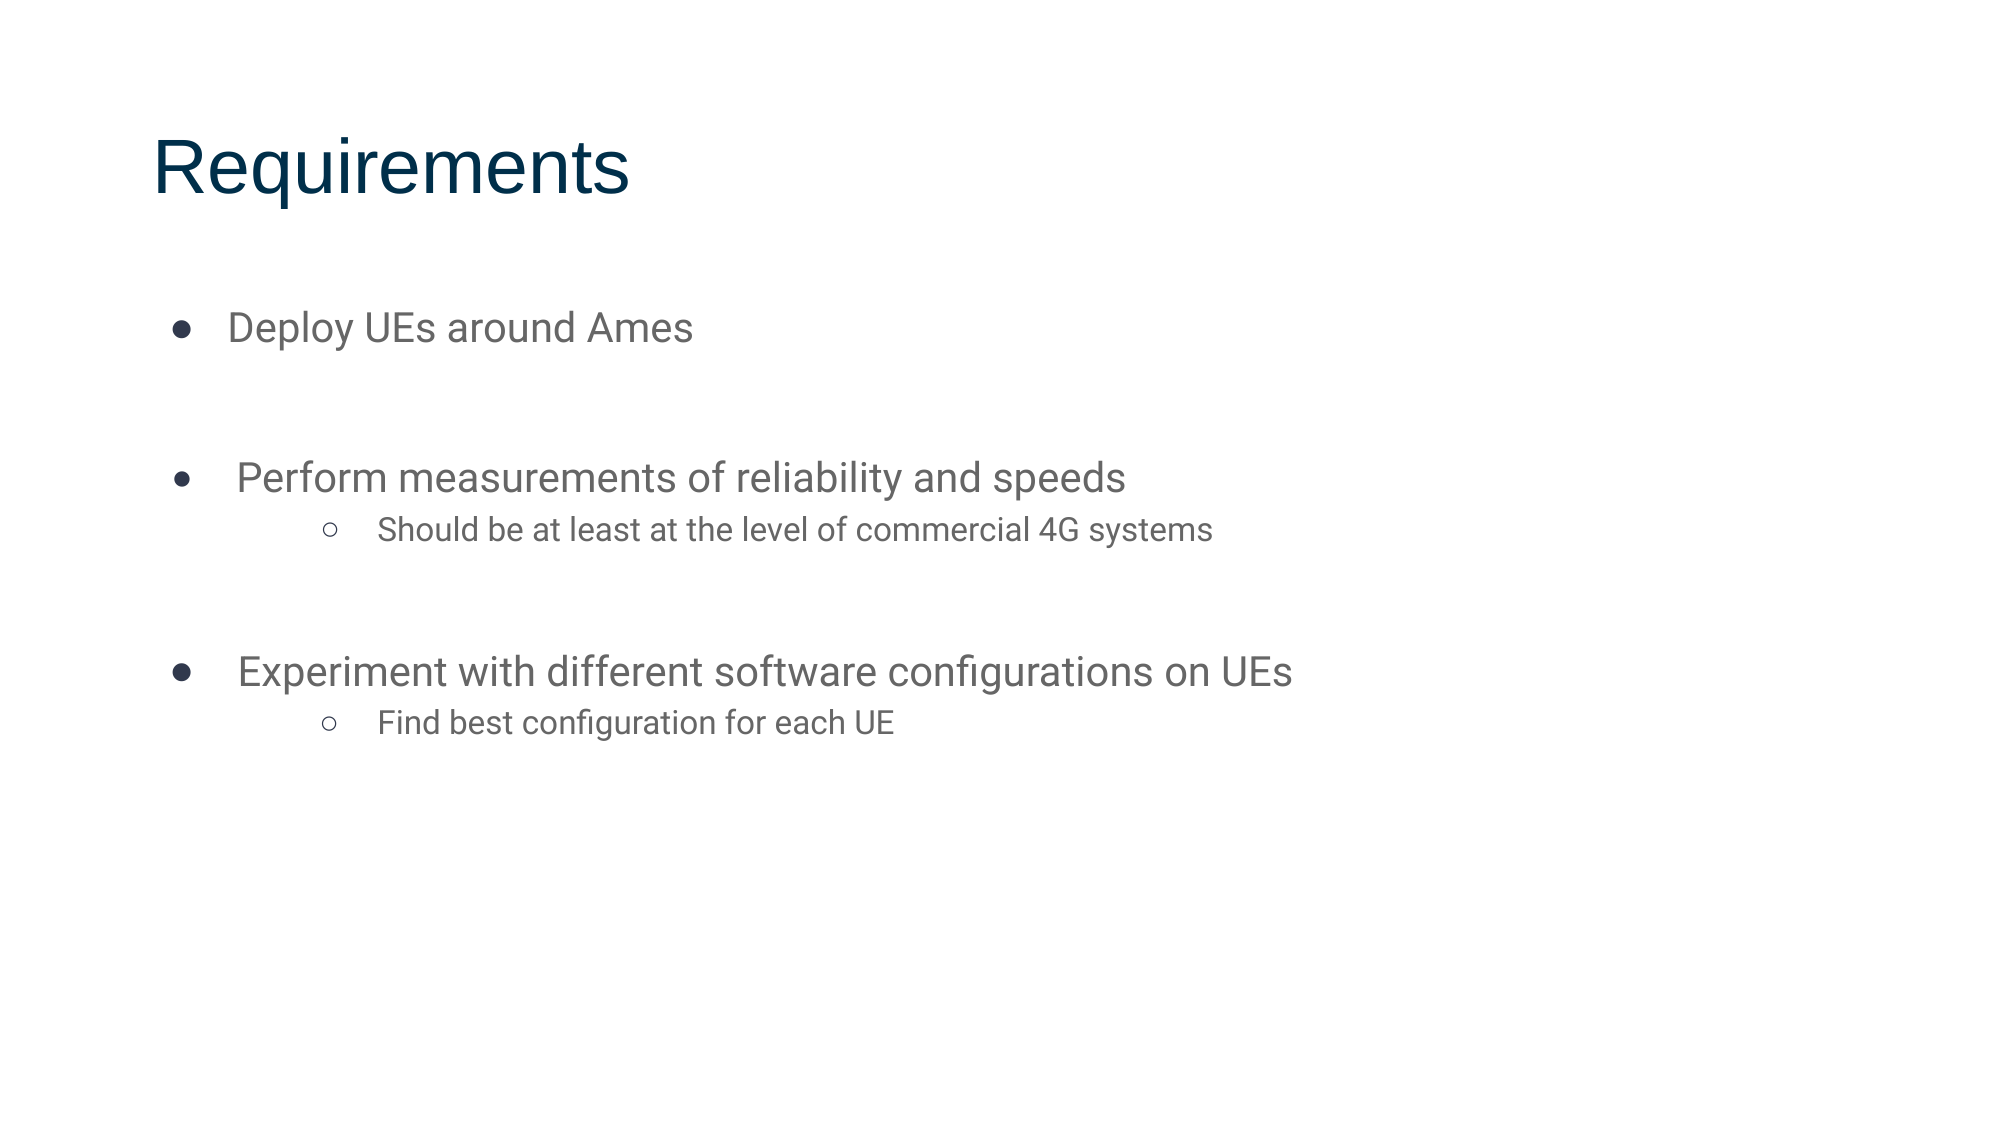

# Requirements
Deploy UEs around Ames

 Perform measurements of reliability and speeds
Should be at least at the level of commercial 4G systems

 Experiment with different software configurations on UEs
Find best configuration for each UE